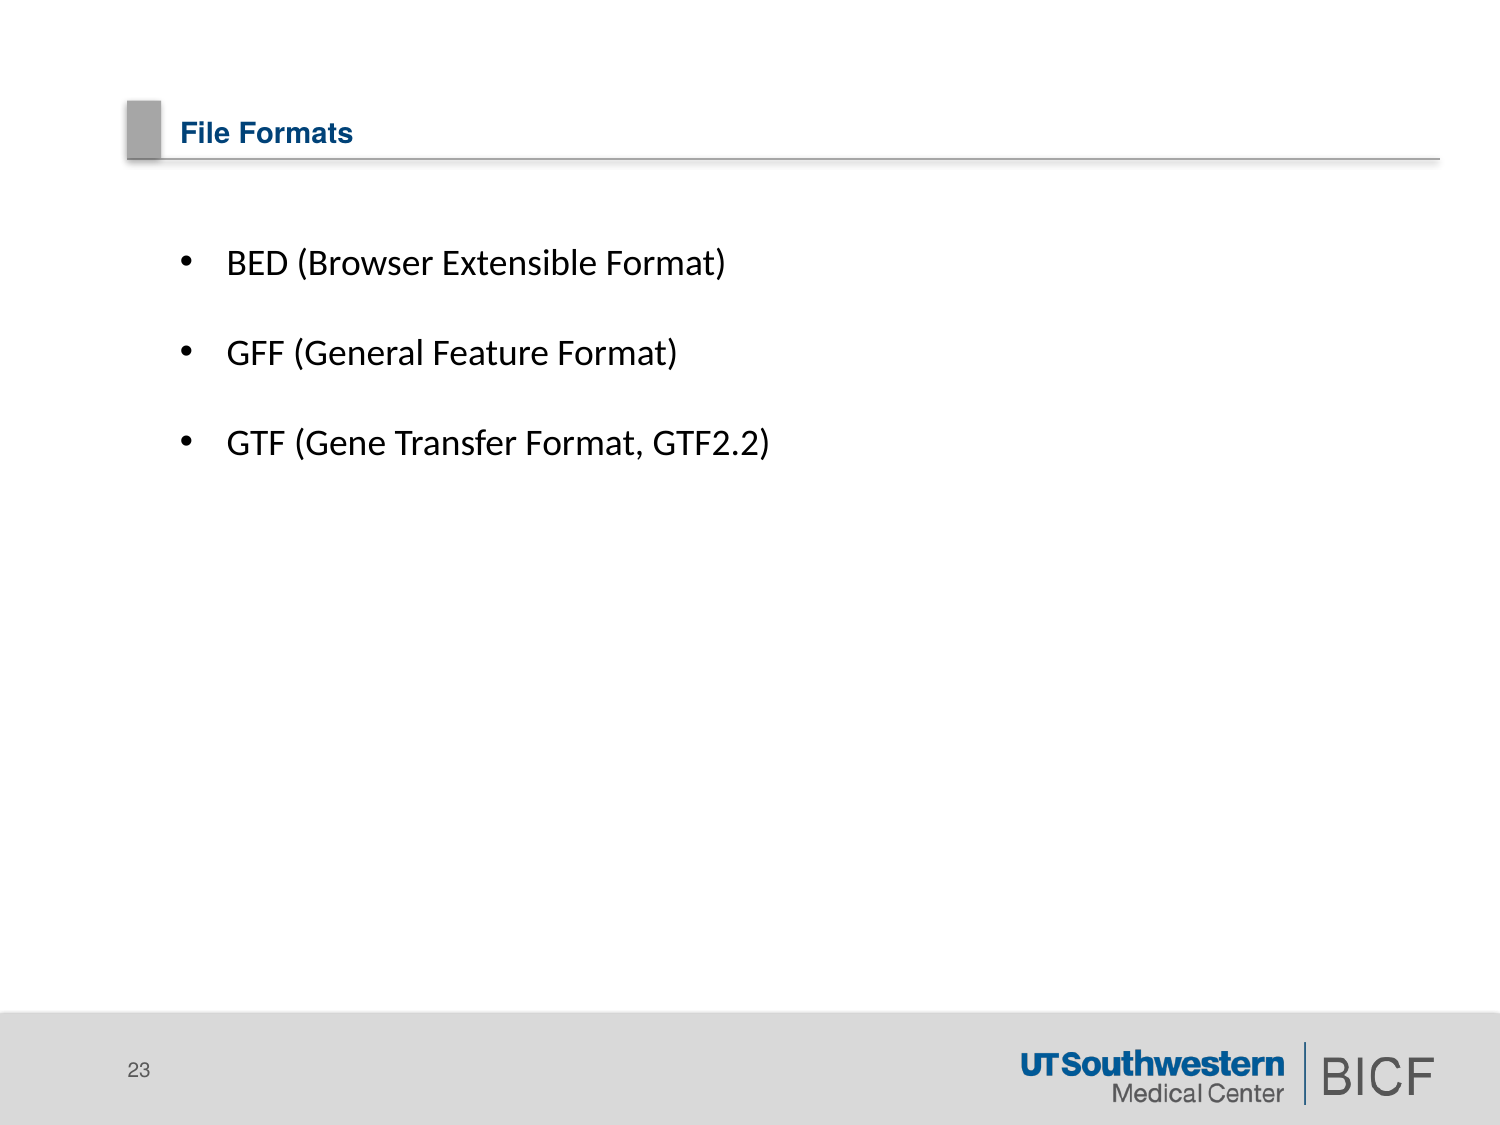

# File Formats
BED (Browser Extensible Format)

GFF (General Feature Format)

GTF (Gene Transfer Format, GTF2.2)
23